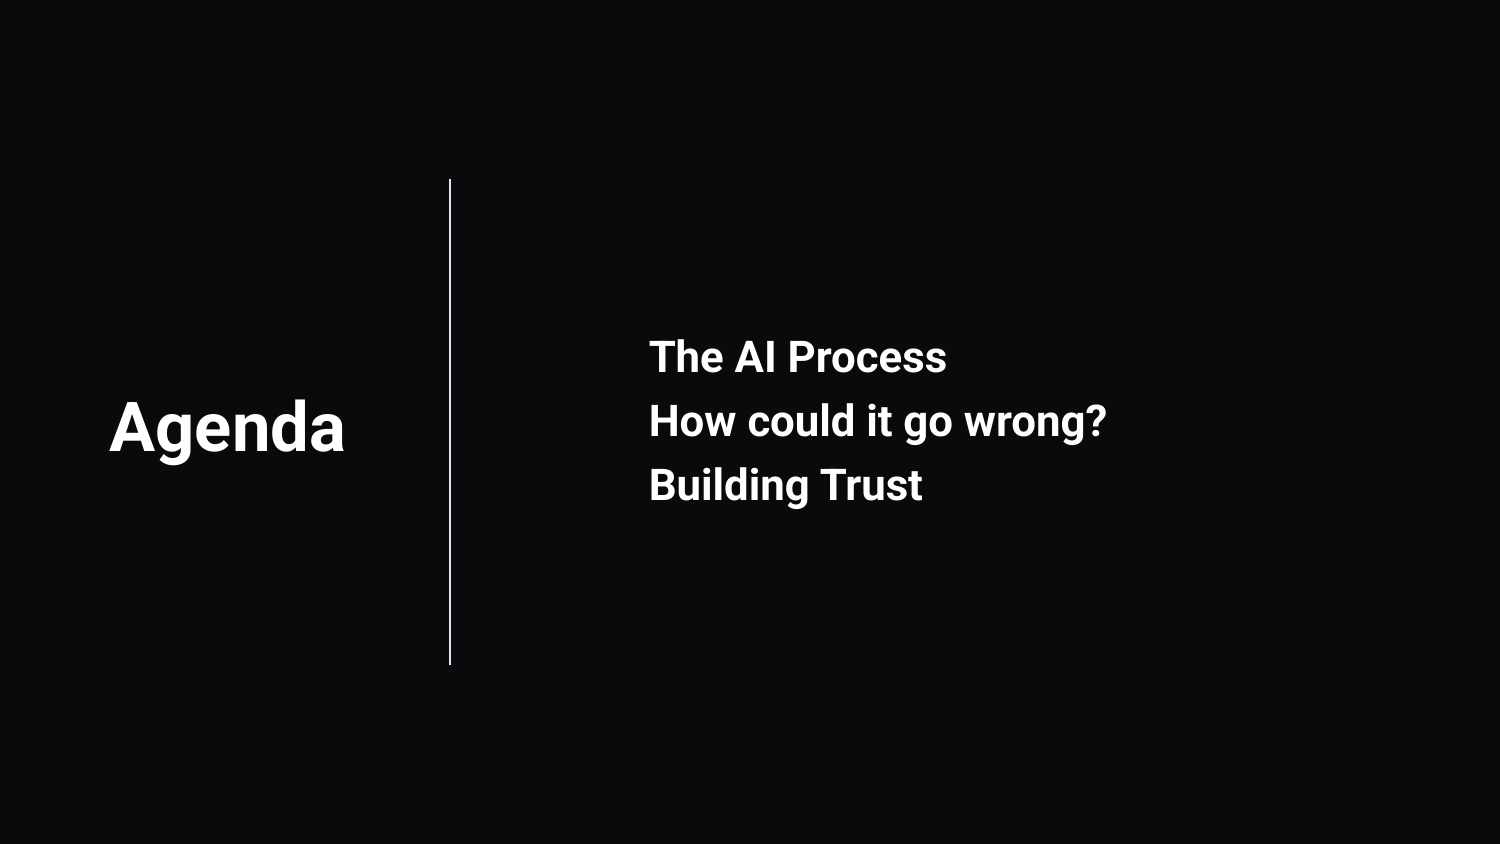

The AI Process
How could it go wrong?
Building Trust